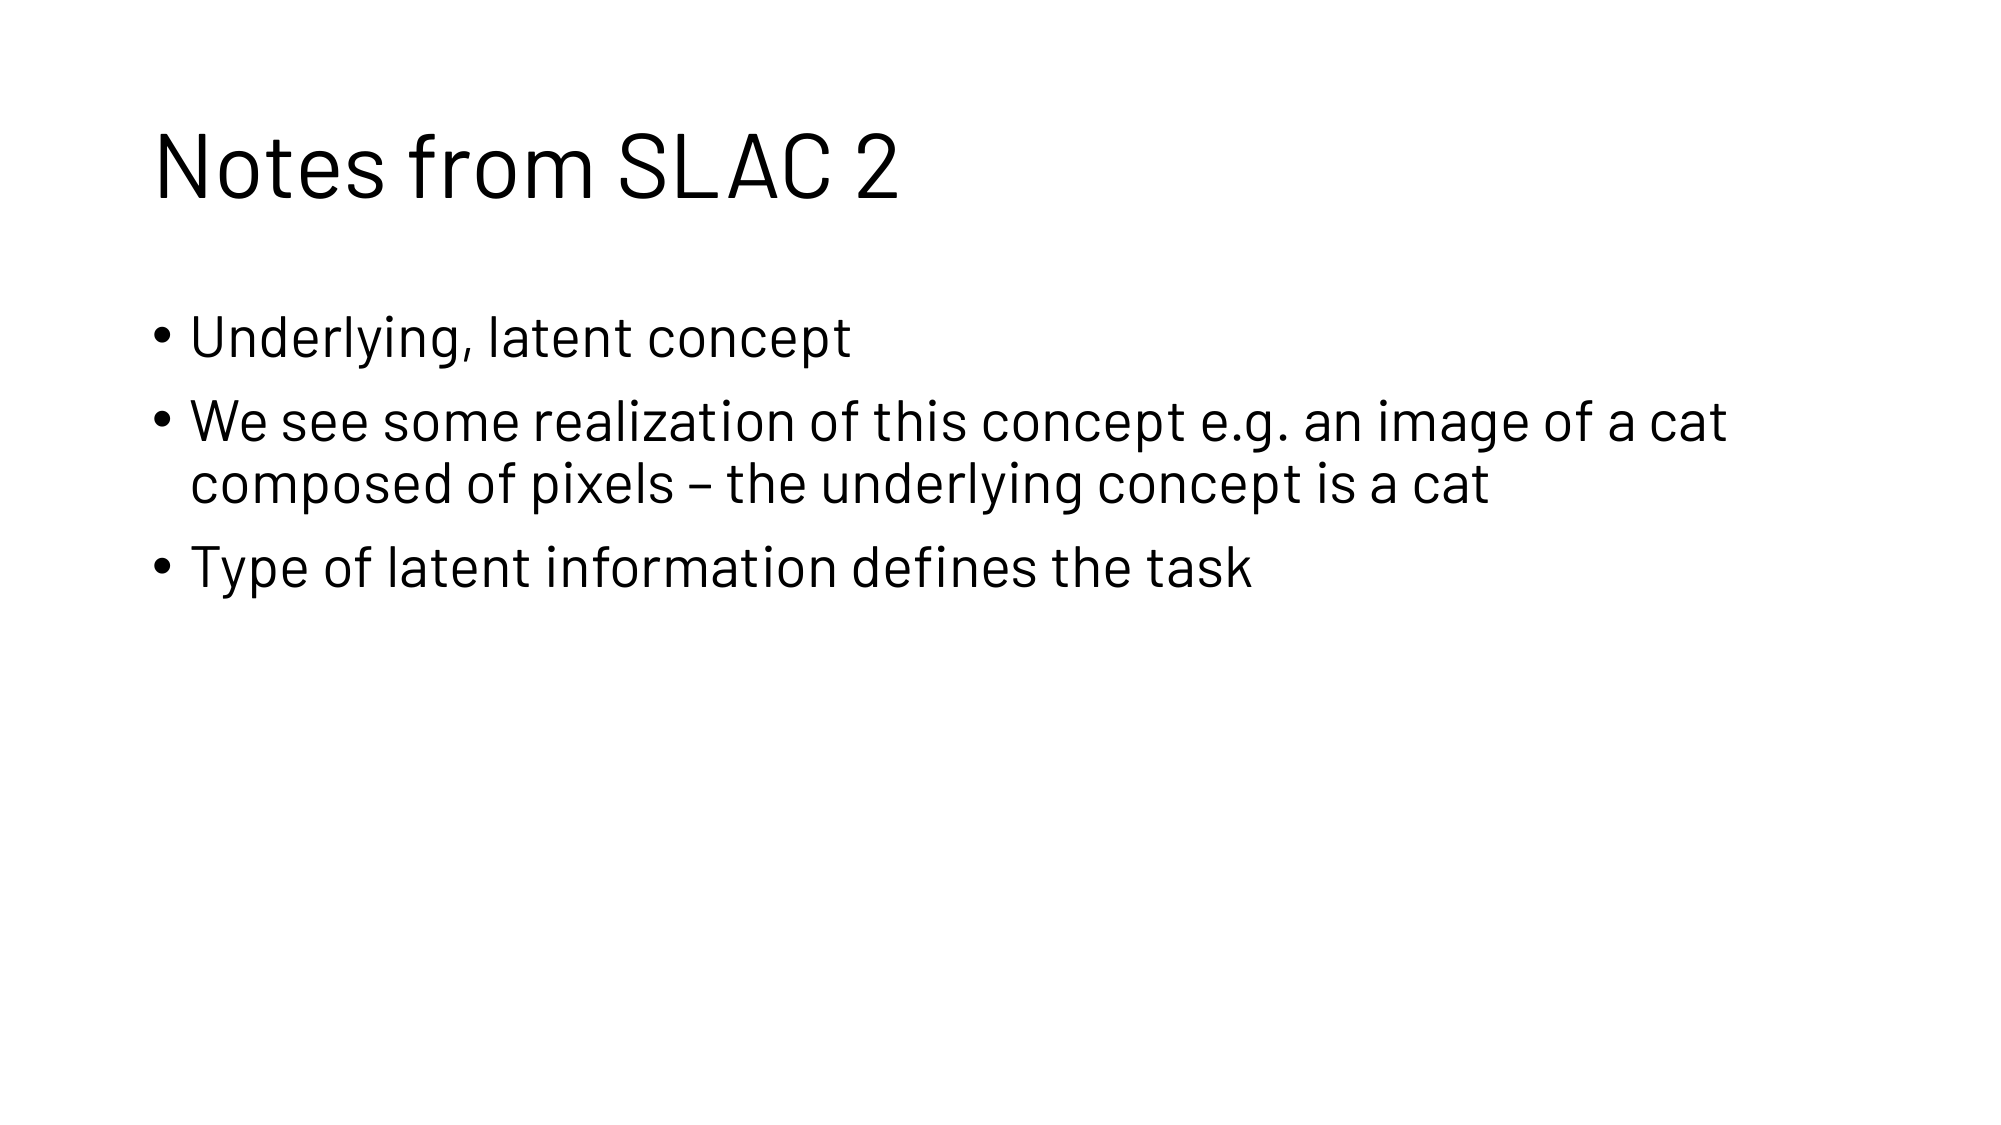

# Notes from SLAC 2
Underlying, latent concept
We see some realization of this concept e.g. an image of a cat composed of pixels – the underlying concept is a cat
Type of latent information defines the task